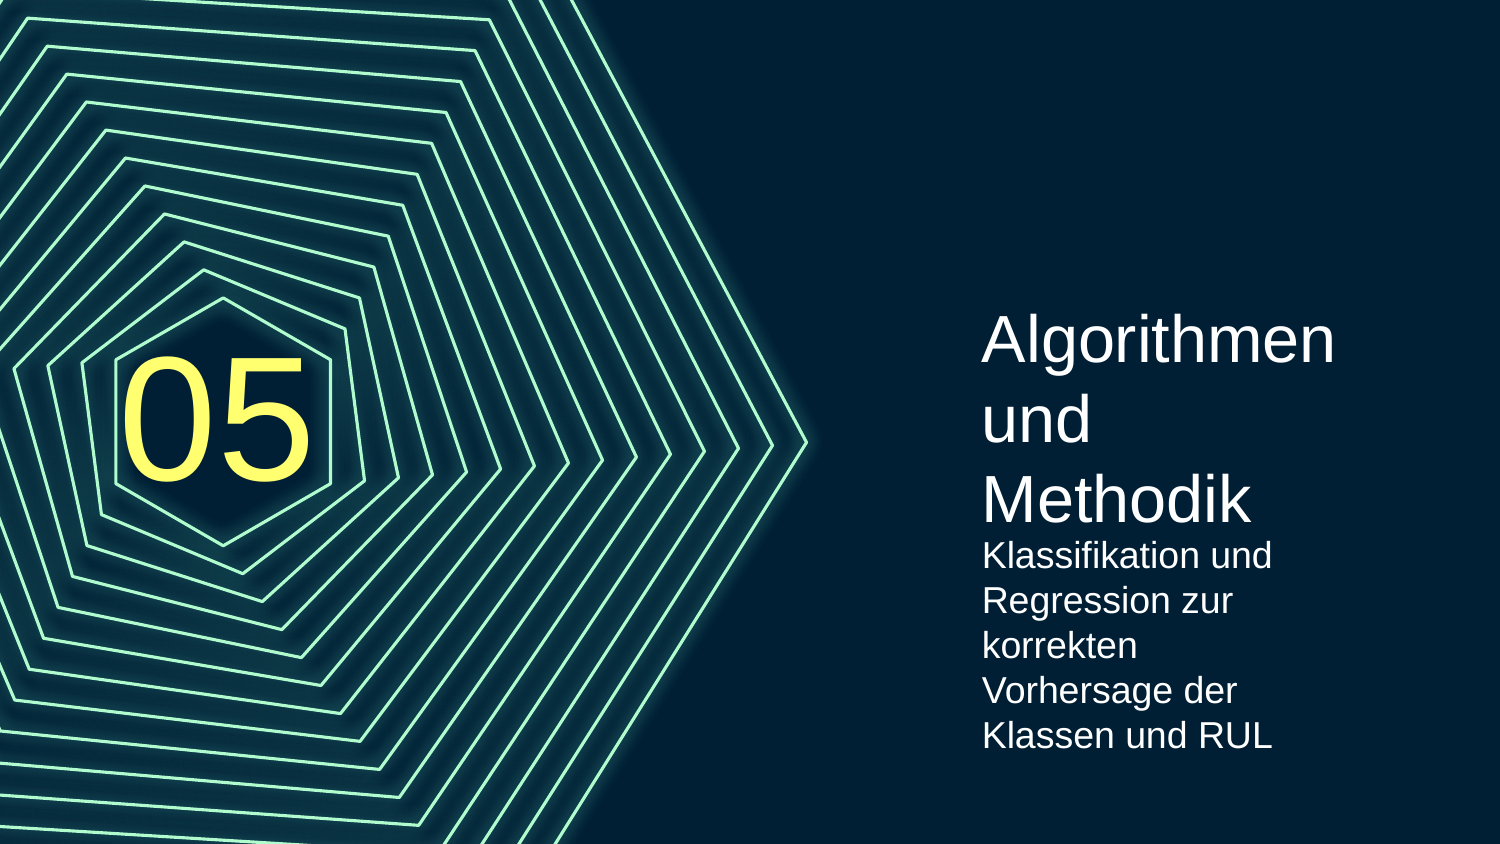

05
# Algorithmen und Methodik
Klassifikation und Regression zur korrekten Vorhersage der Klassen und RUL